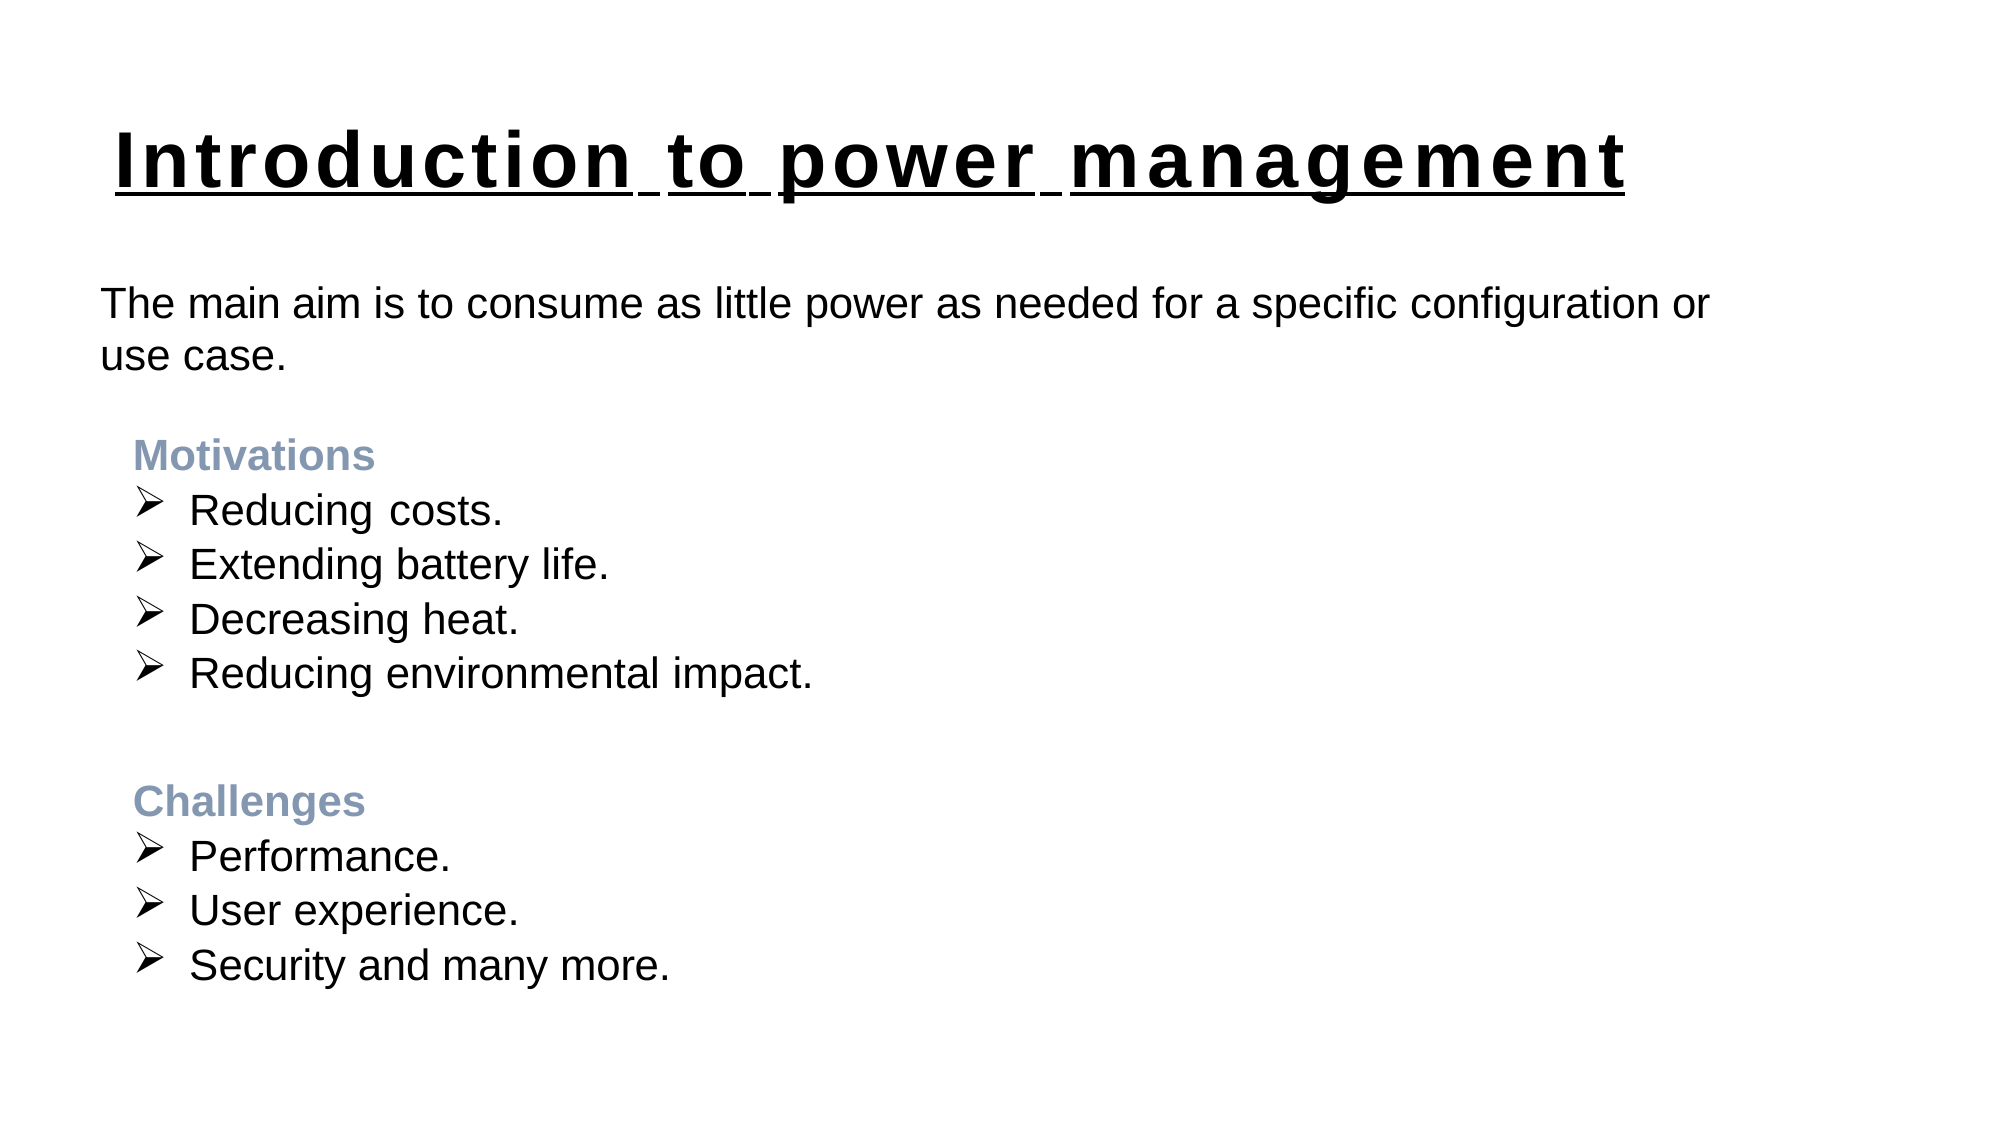

# Introduction to power management
The main aim is to consume as little power as needed for a specific configuration or use case.

Motivations
Reducing costs.
Extending battery life.
Decreasing heat.
Reducing environmental impact.
Challenges
Performance.
User experience.
Security and many more.